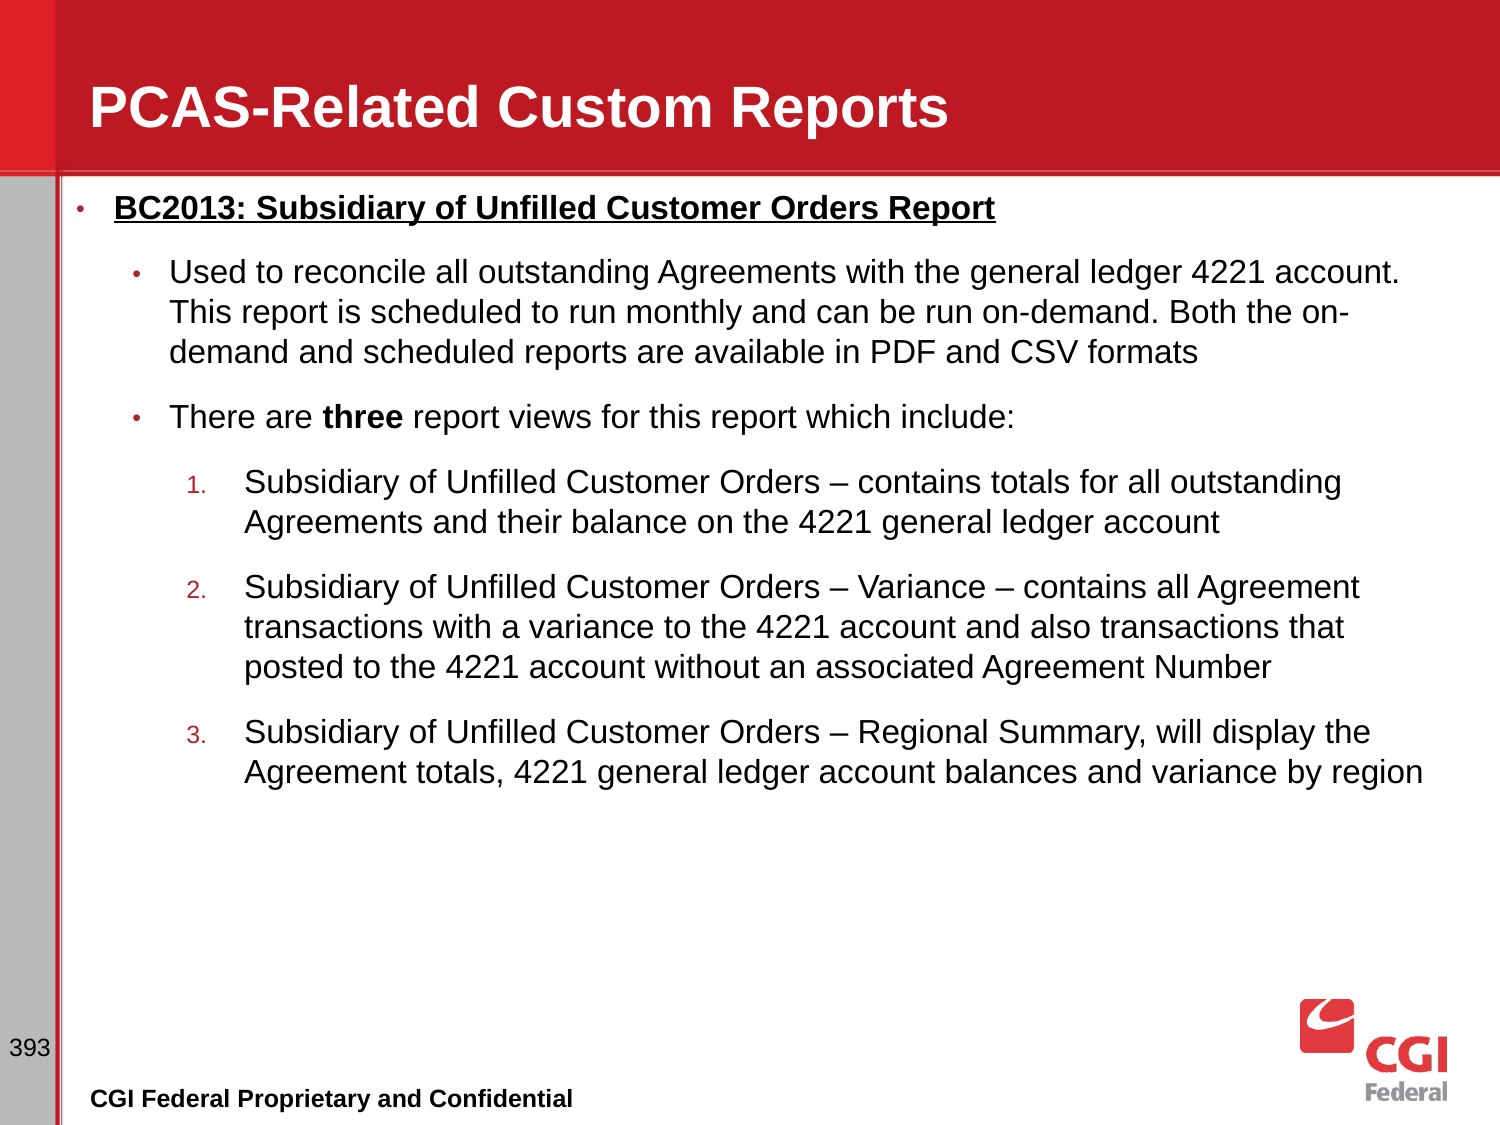

# PCAS-Related Custom Reports
BC2013: Subsidiary of Unfilled Customer Orders Report
Used to reconcile all outstanding Agreements with the general ledger 4221 account. This report is scheduled to run monthly and can be run on-demand. Both the on-demand and scheduled reports are available in PDF and CSV formats
There are three report views for this report which include:
Subsidiary of Unfilled Customer Orders – contains totals for all outstanding Agreements and their balance on the 4221 general ledger account
Subsidiary of Unfilled Customer Orders – Variance – contains all Agreement transactions with a variance to the 4221 account and also transactions that posted to the 4221 account without an associated Agreement Number
Subsidiary of Unfilled Customer Orders – Regional Summary, will display the Agreement totals, 4221 general ledger account balances and variance by region

393
CGI Federal Proprietary and Confidential